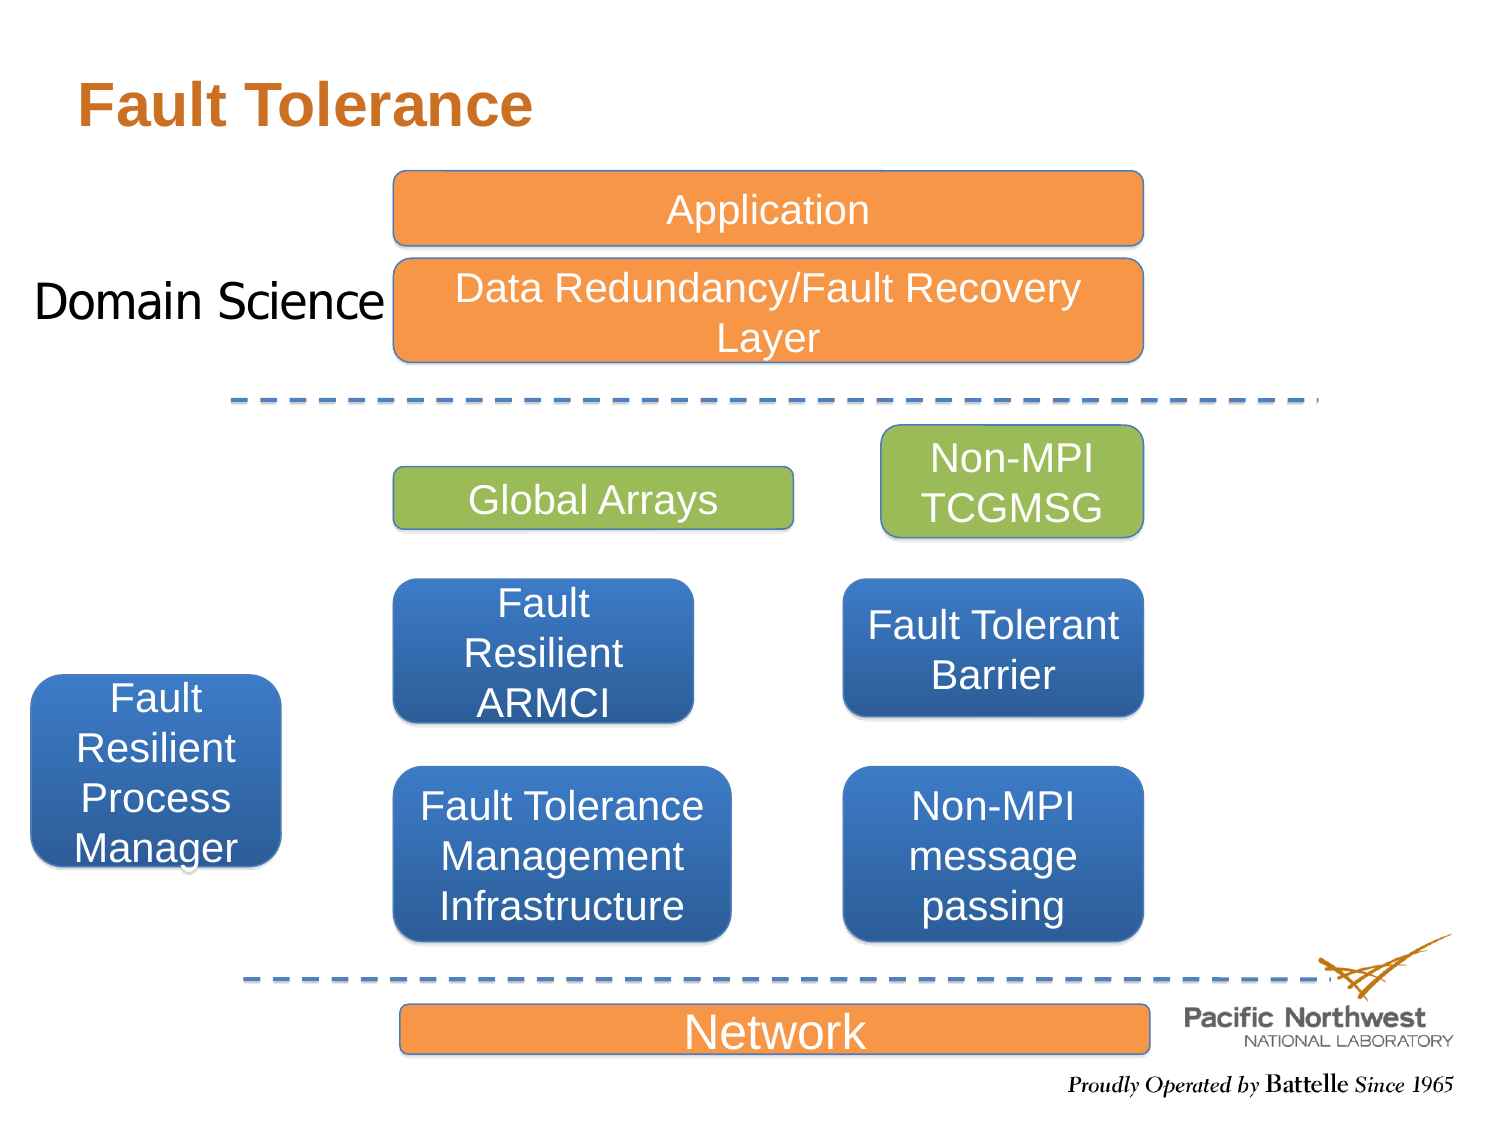

# Fault Tolerance
Application
Data Redundancy/Fault Recovery Layer
Domain Science
Non-MPI TCGMSG
Global Arrays
Fault Resilient ARMCI
Fault Tolerant Barrier
Fault Resilient Process Manager
Fault Tolerance Management Infrastructure
Non-MPI message passing
Network